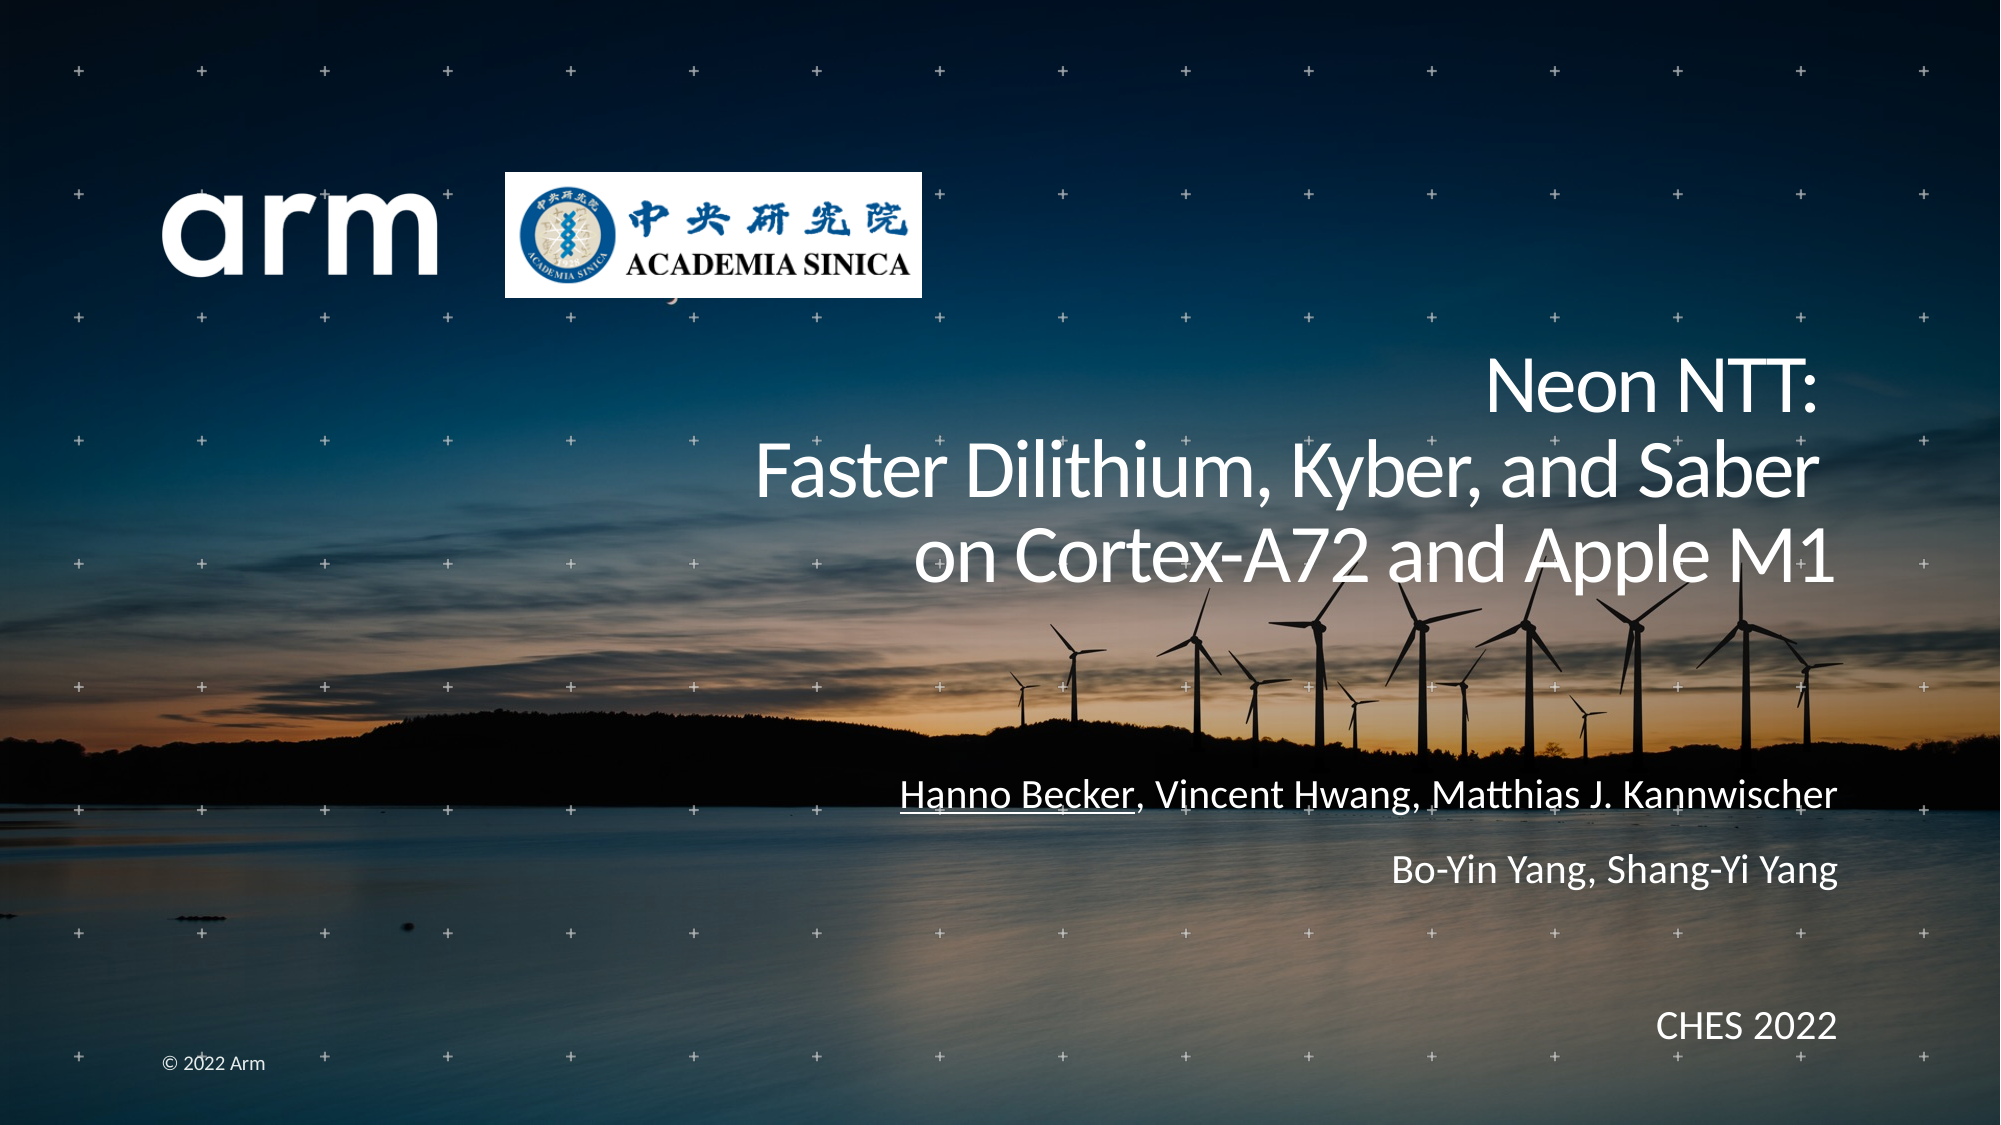

# Neon NTT: Faster Dilithium, Kyber, and Saber on Cortex-A72 and Apple M1
Hanno Becker, Vincent Hwang, Matthias J. Kannwischer
Bo-Yin Yang, Shang-Yi Yang
CHES 2022